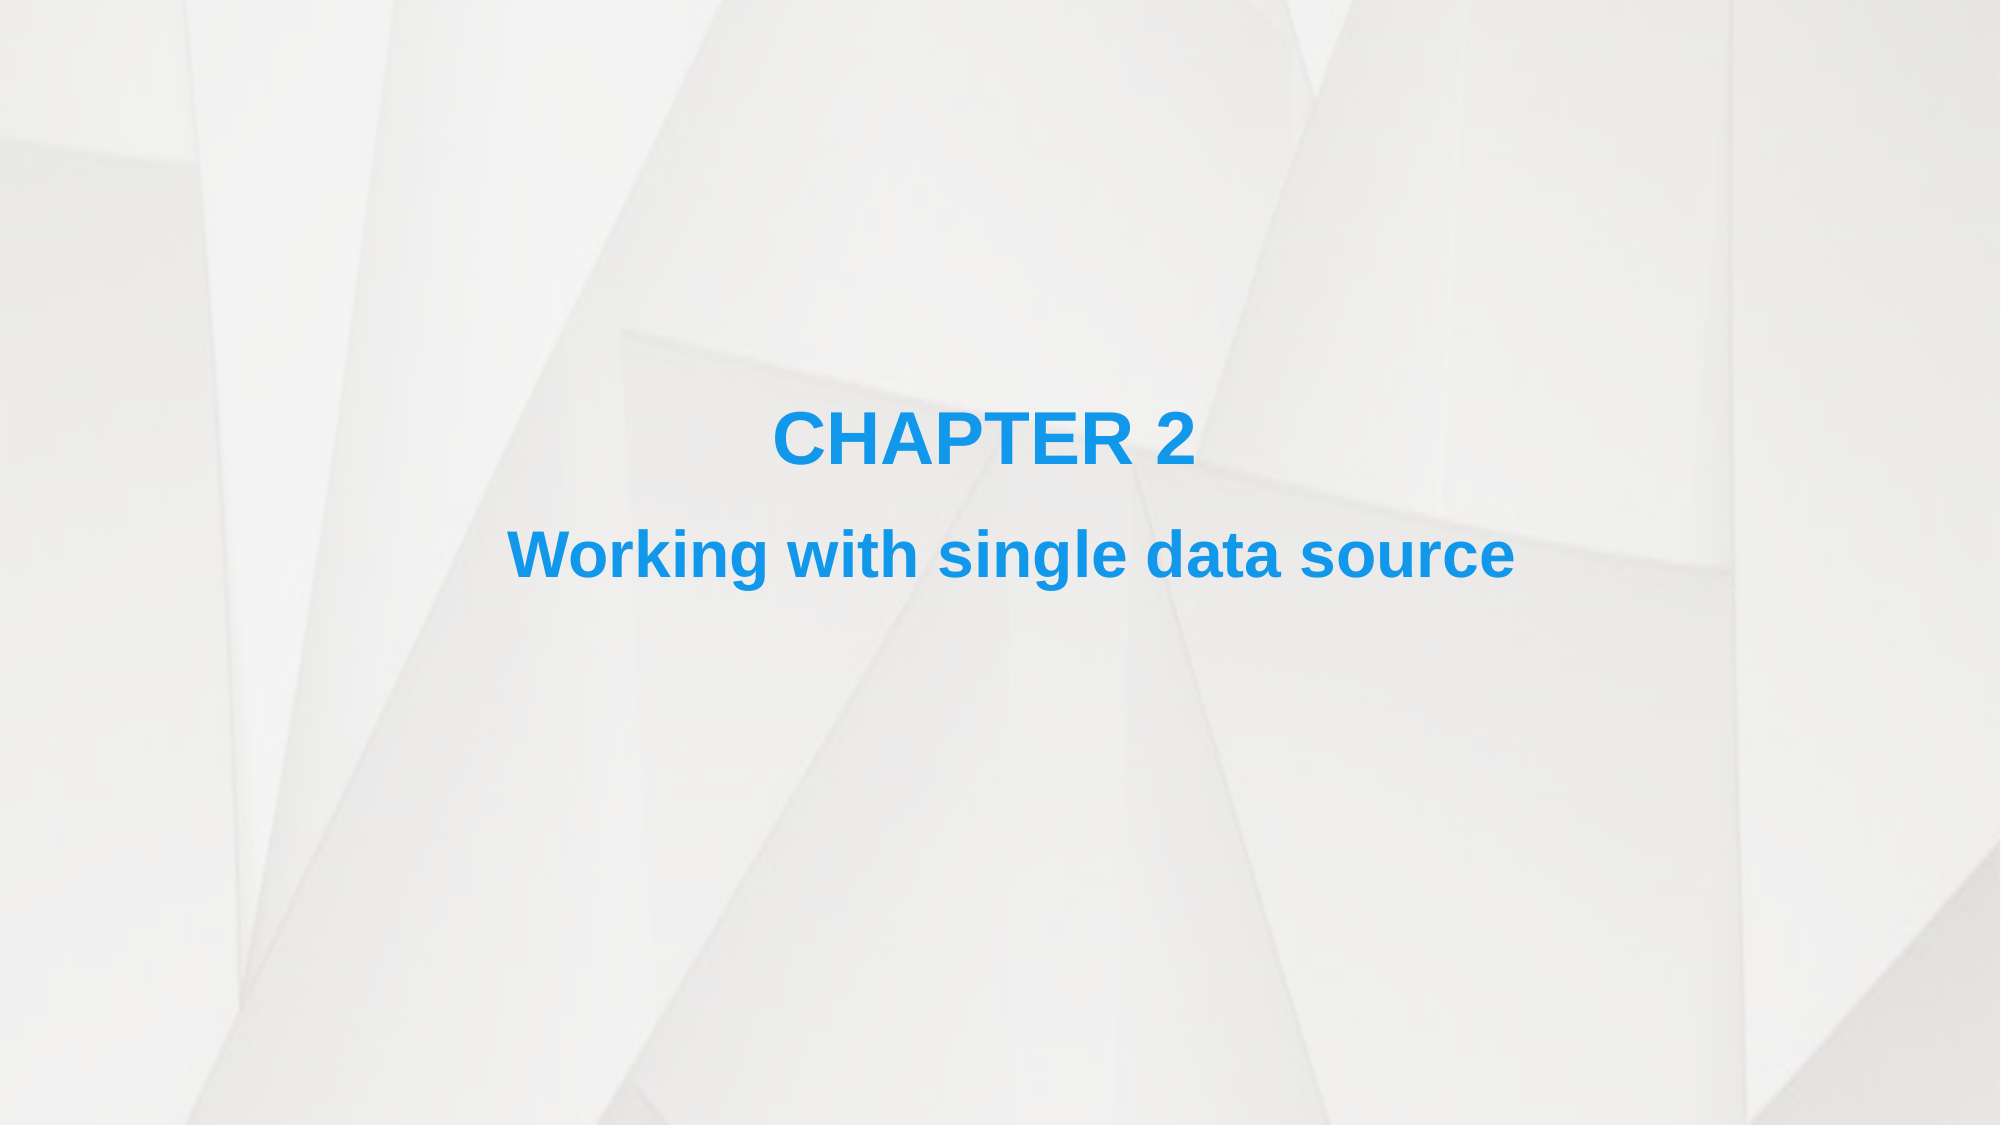

# CHAPTER 2
Working with single data source